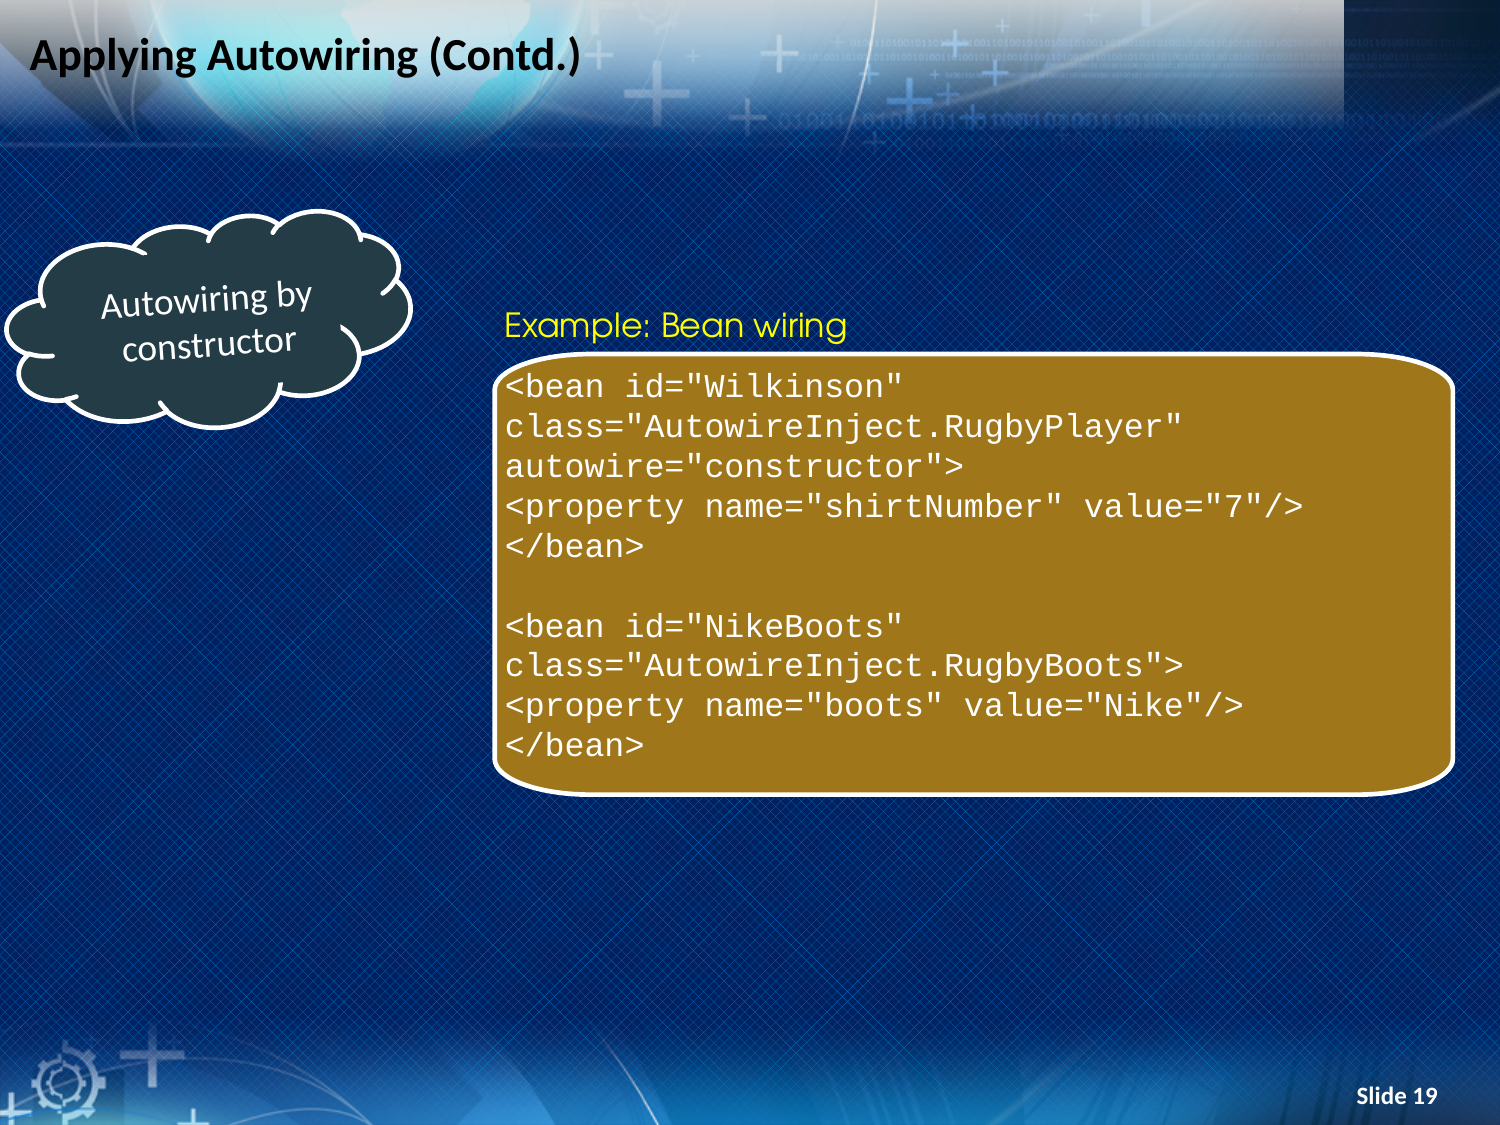

# Applying Autowiring (Contd.)

Autowiring by constructor
Example: Bean wiring
<bean id="Wilkinson"
class="AutowireInject.RugbyPlayer" autowire="constructor">
<property name="shirtNumber" value="7"/>
</bean>

<bean id="NikeBoots"
class="AutowireInject.RugbyBoots">
<property name="boots" value="Nike"/>
</bean>